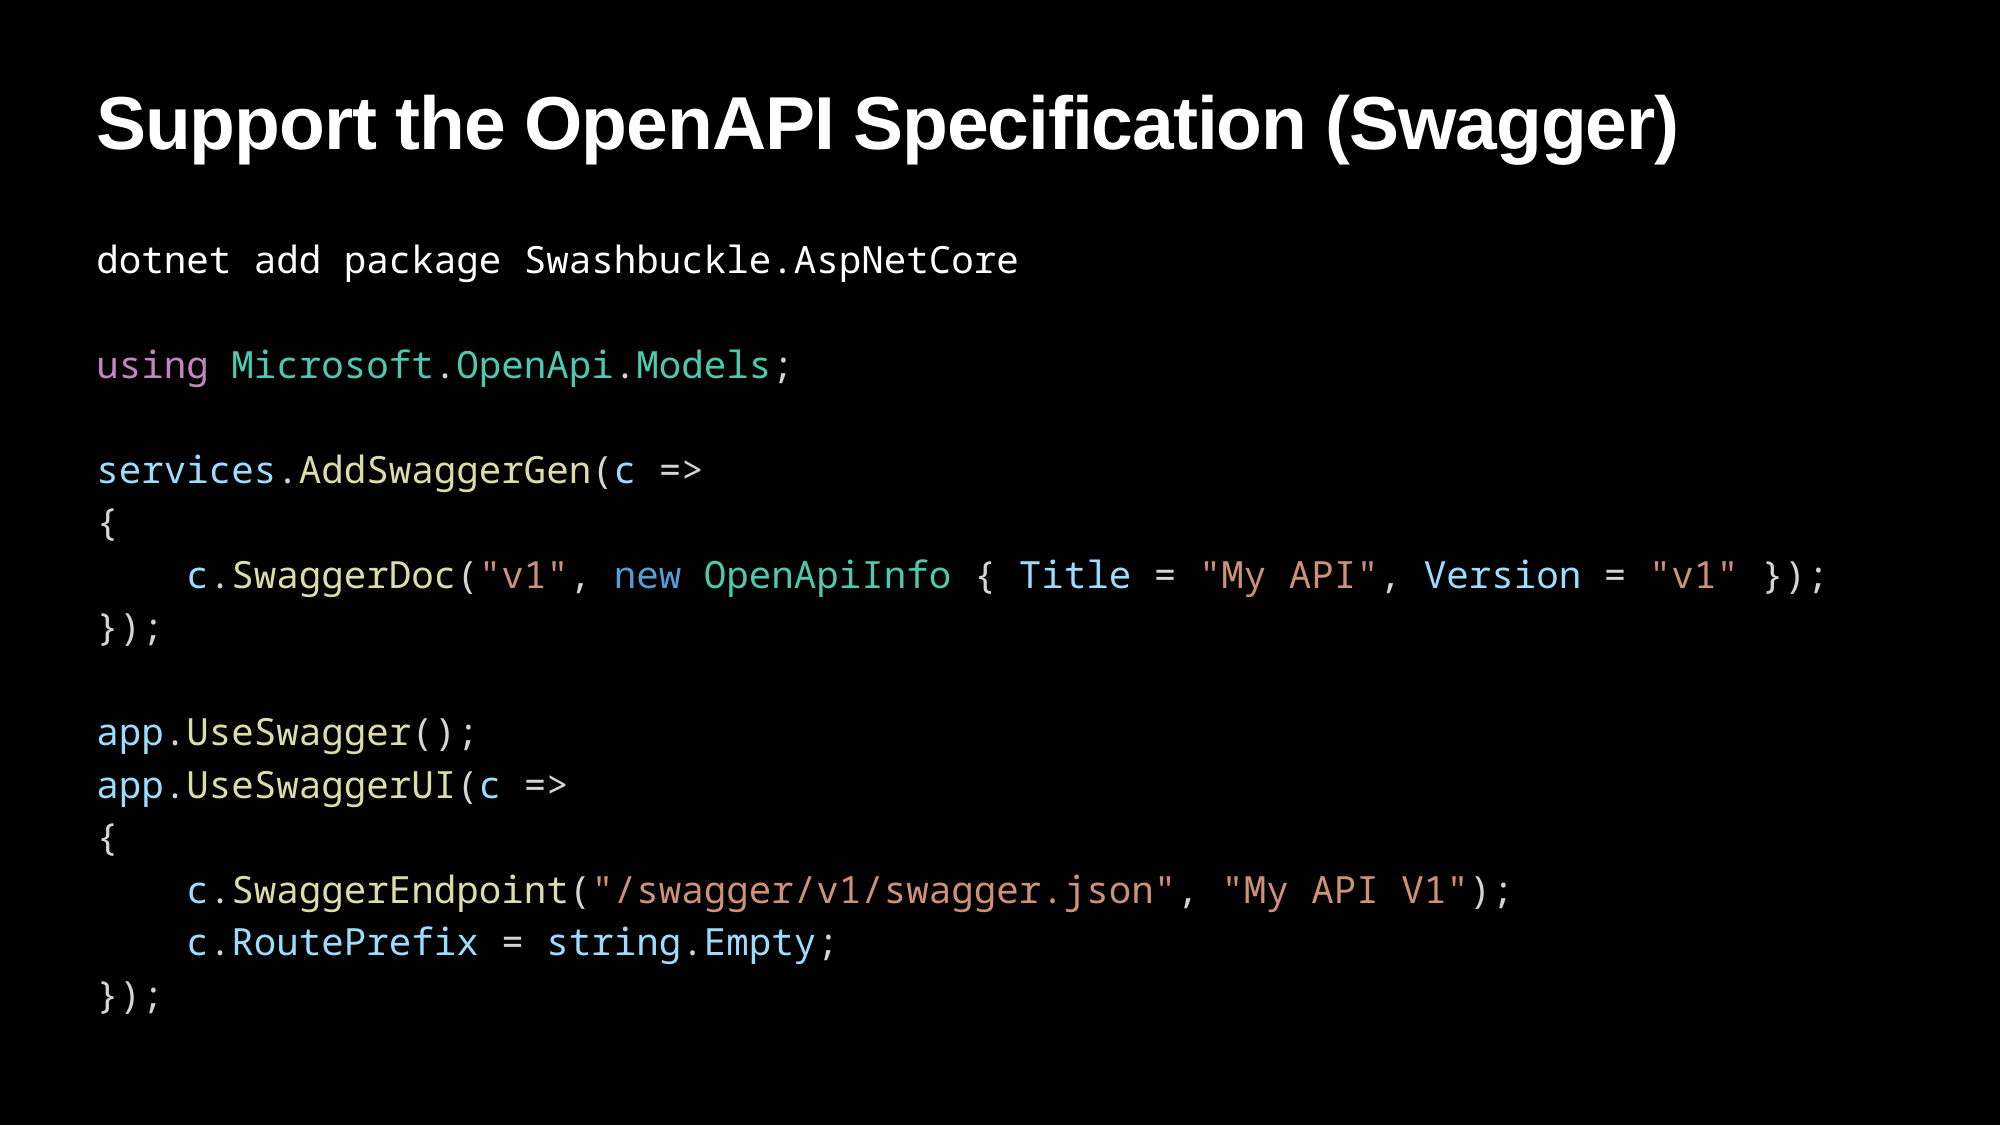

# Support the OpenAPI Specification (Swagger)
dotnet add package Swashbuckle.AspNetCore

using Microsoft.OpenApi.Models;

services.AddSwaggerGen(c =>
{
    c.SwaggerDoc("v1", new OpenApiInfo { Title = "My API", Version = "v1" });
});

app.UseSwagger();
app.UseSwaggerUI(c =>
{
    c.SwaggerEndpoint("/swagger/v1/swagger.json", "My API V1");
    c.RoutePrefix = string.Empty;
});